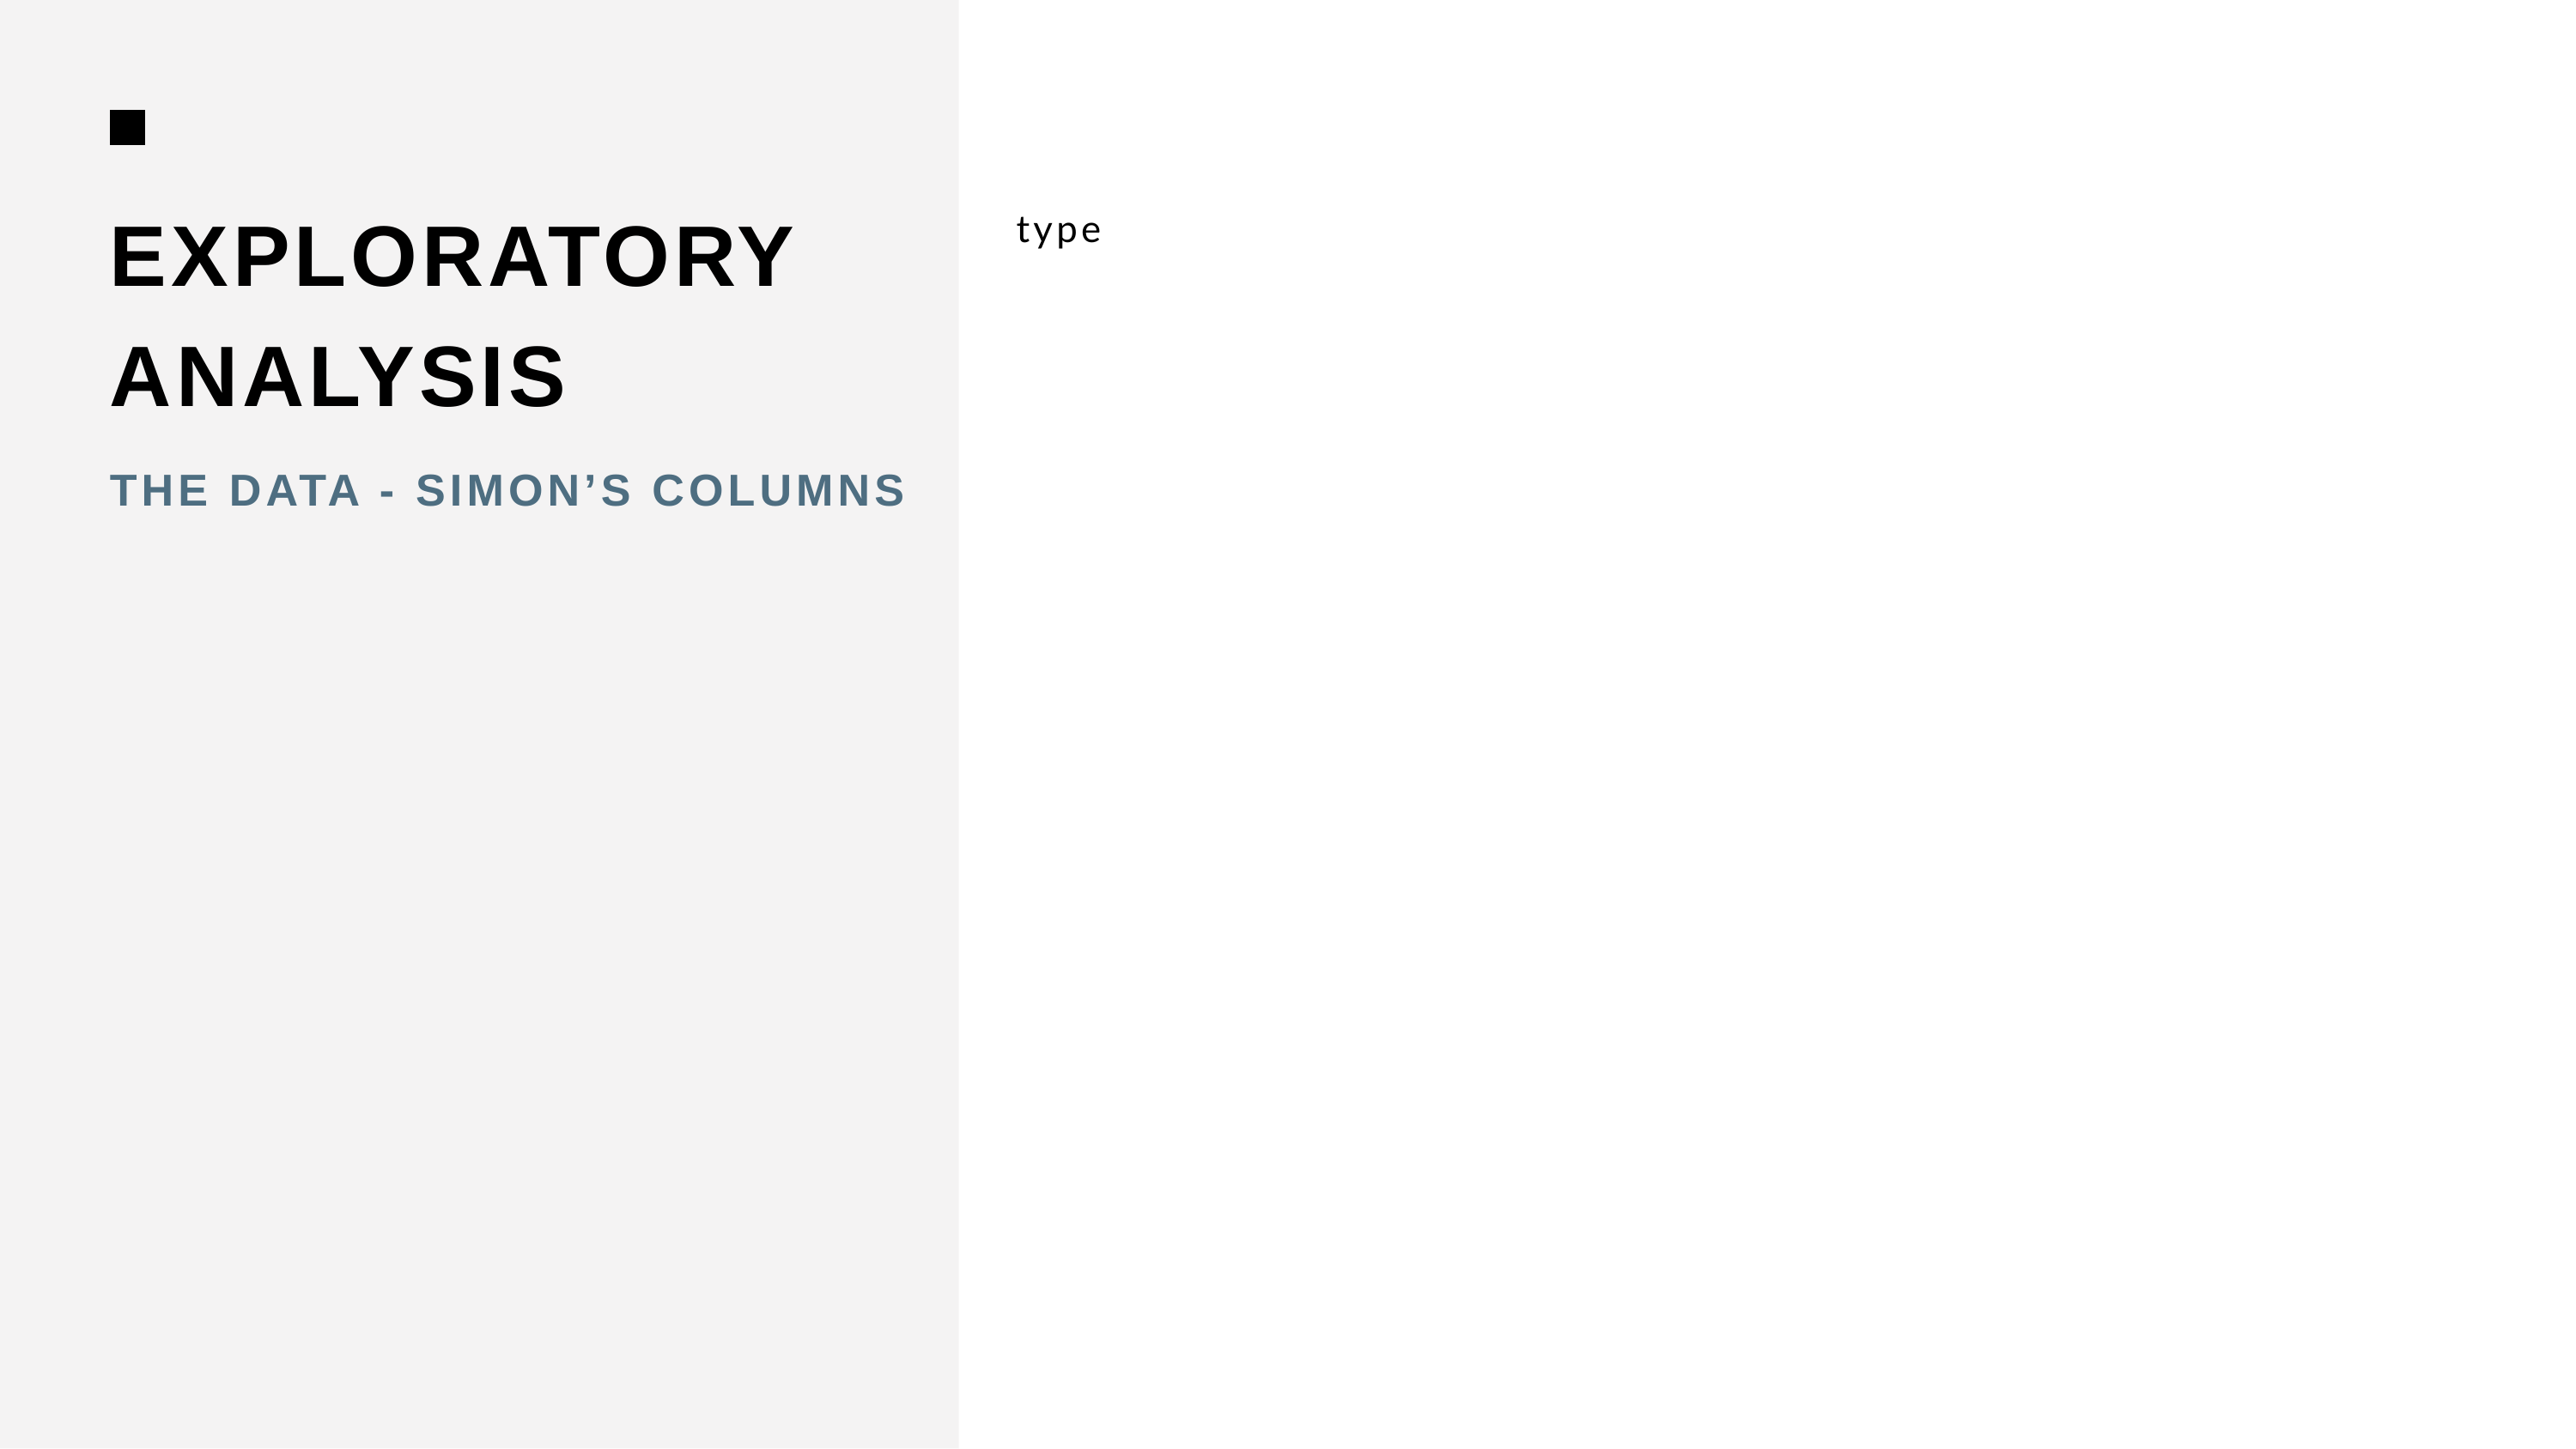

EXPLORATORY ANALYSIS
type
THE DATA - SIMON’S COLUMNS